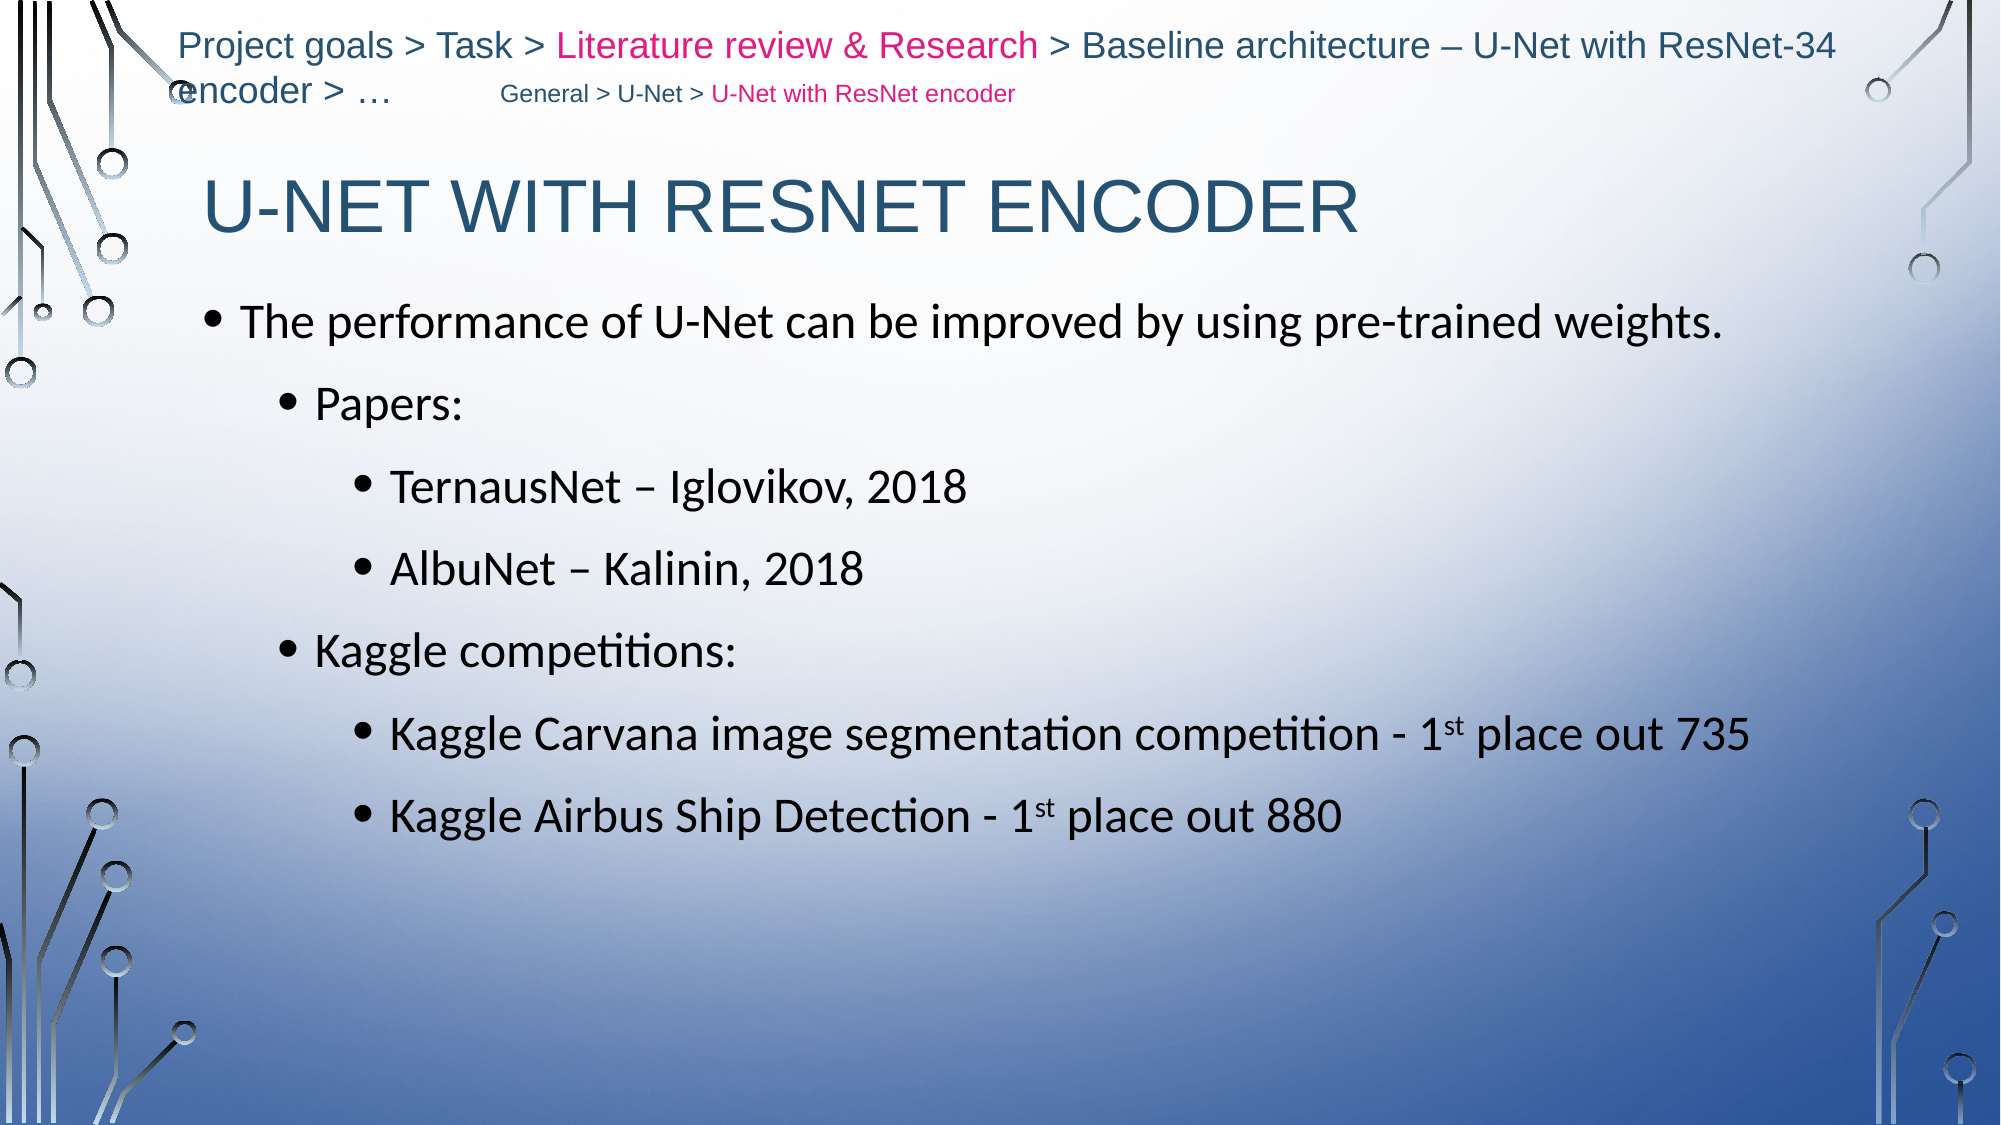

Project goals > Task > Literature review & Research > Baseline architecture – U-Net with ResNet-34 encoder > …
General > U-Net > U-Net with ResNet encoder
# U-Net with resnet encoder
The performance of U-Net can be improved by using pre-trained weights.
Papers:
TernausNet – Iglovikov, 2018
AlbuNet – Kalinin, 2018
Kaggle competitions:
Kaggle Carvana image segmentation competition - 1st place out 735
Kaggle Airbus Ship Detection - 1st place out 880